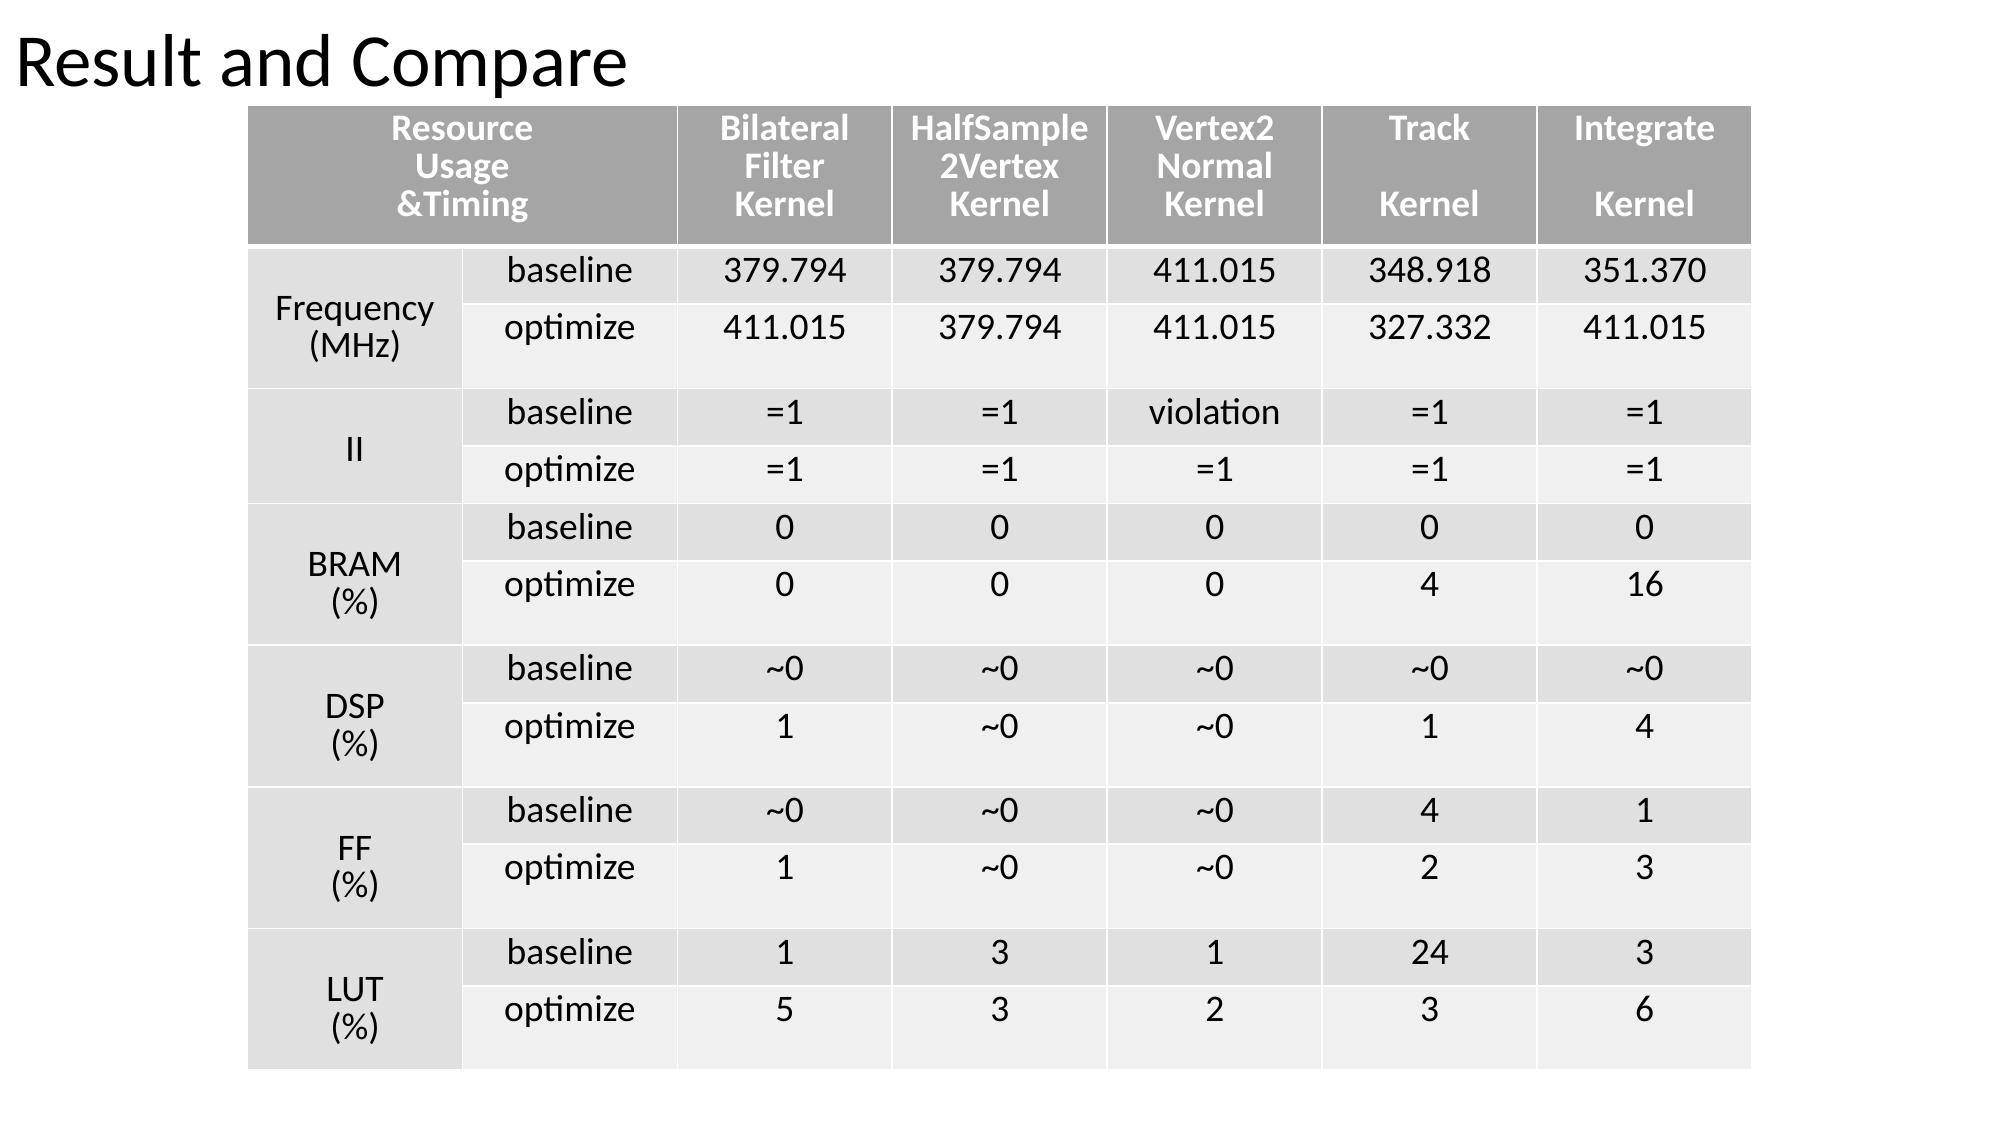

# Result and Compare
| Resource Usage &Timing |  | Bilateral Filter Kernel | HalfSample 2Vertex Kernel | Vertex2 Normal Kernel | Track Kernel | Integrate Kernel |
| --- | --- | --- | --- | --- | --- | --- |
| Frequency (MHz) | baseline | 379.794 | 379.794 | 411.015 | 348.918 | 351.370 |
|  | optimize | 411.015 | 379.794 | 411.015 | 327.332 | 411.015 |
| II | baseline | =1 | =1 | violation | =1 | =1 |
|  | optimize | =1 | =1 | =1 | =1 | =1 |
| BRAM (%) | baseline | 0 | 0 | 0 | 0 | 0 |
|  | optimize | 0 | 0 | 0 | 4 | 16 |
| DSP (%) | baseline | ~0 | ~0 | ~0 | ~0 | ~0 |
|  | optimize | 1 | ~0 | ~0 | 1 | 4 |
| FF (%) | baseline | ~0 | ~0 | ~0 | 4 | 1 |
|  | optimize | 1 | ~0 | ~0 | 2 | 3 |
| LUT (%) | baseline | 1 | 3 | 1 | 24 | 3 |
|  | optimize | 5 | 3 | 2 | 3 | 6 |